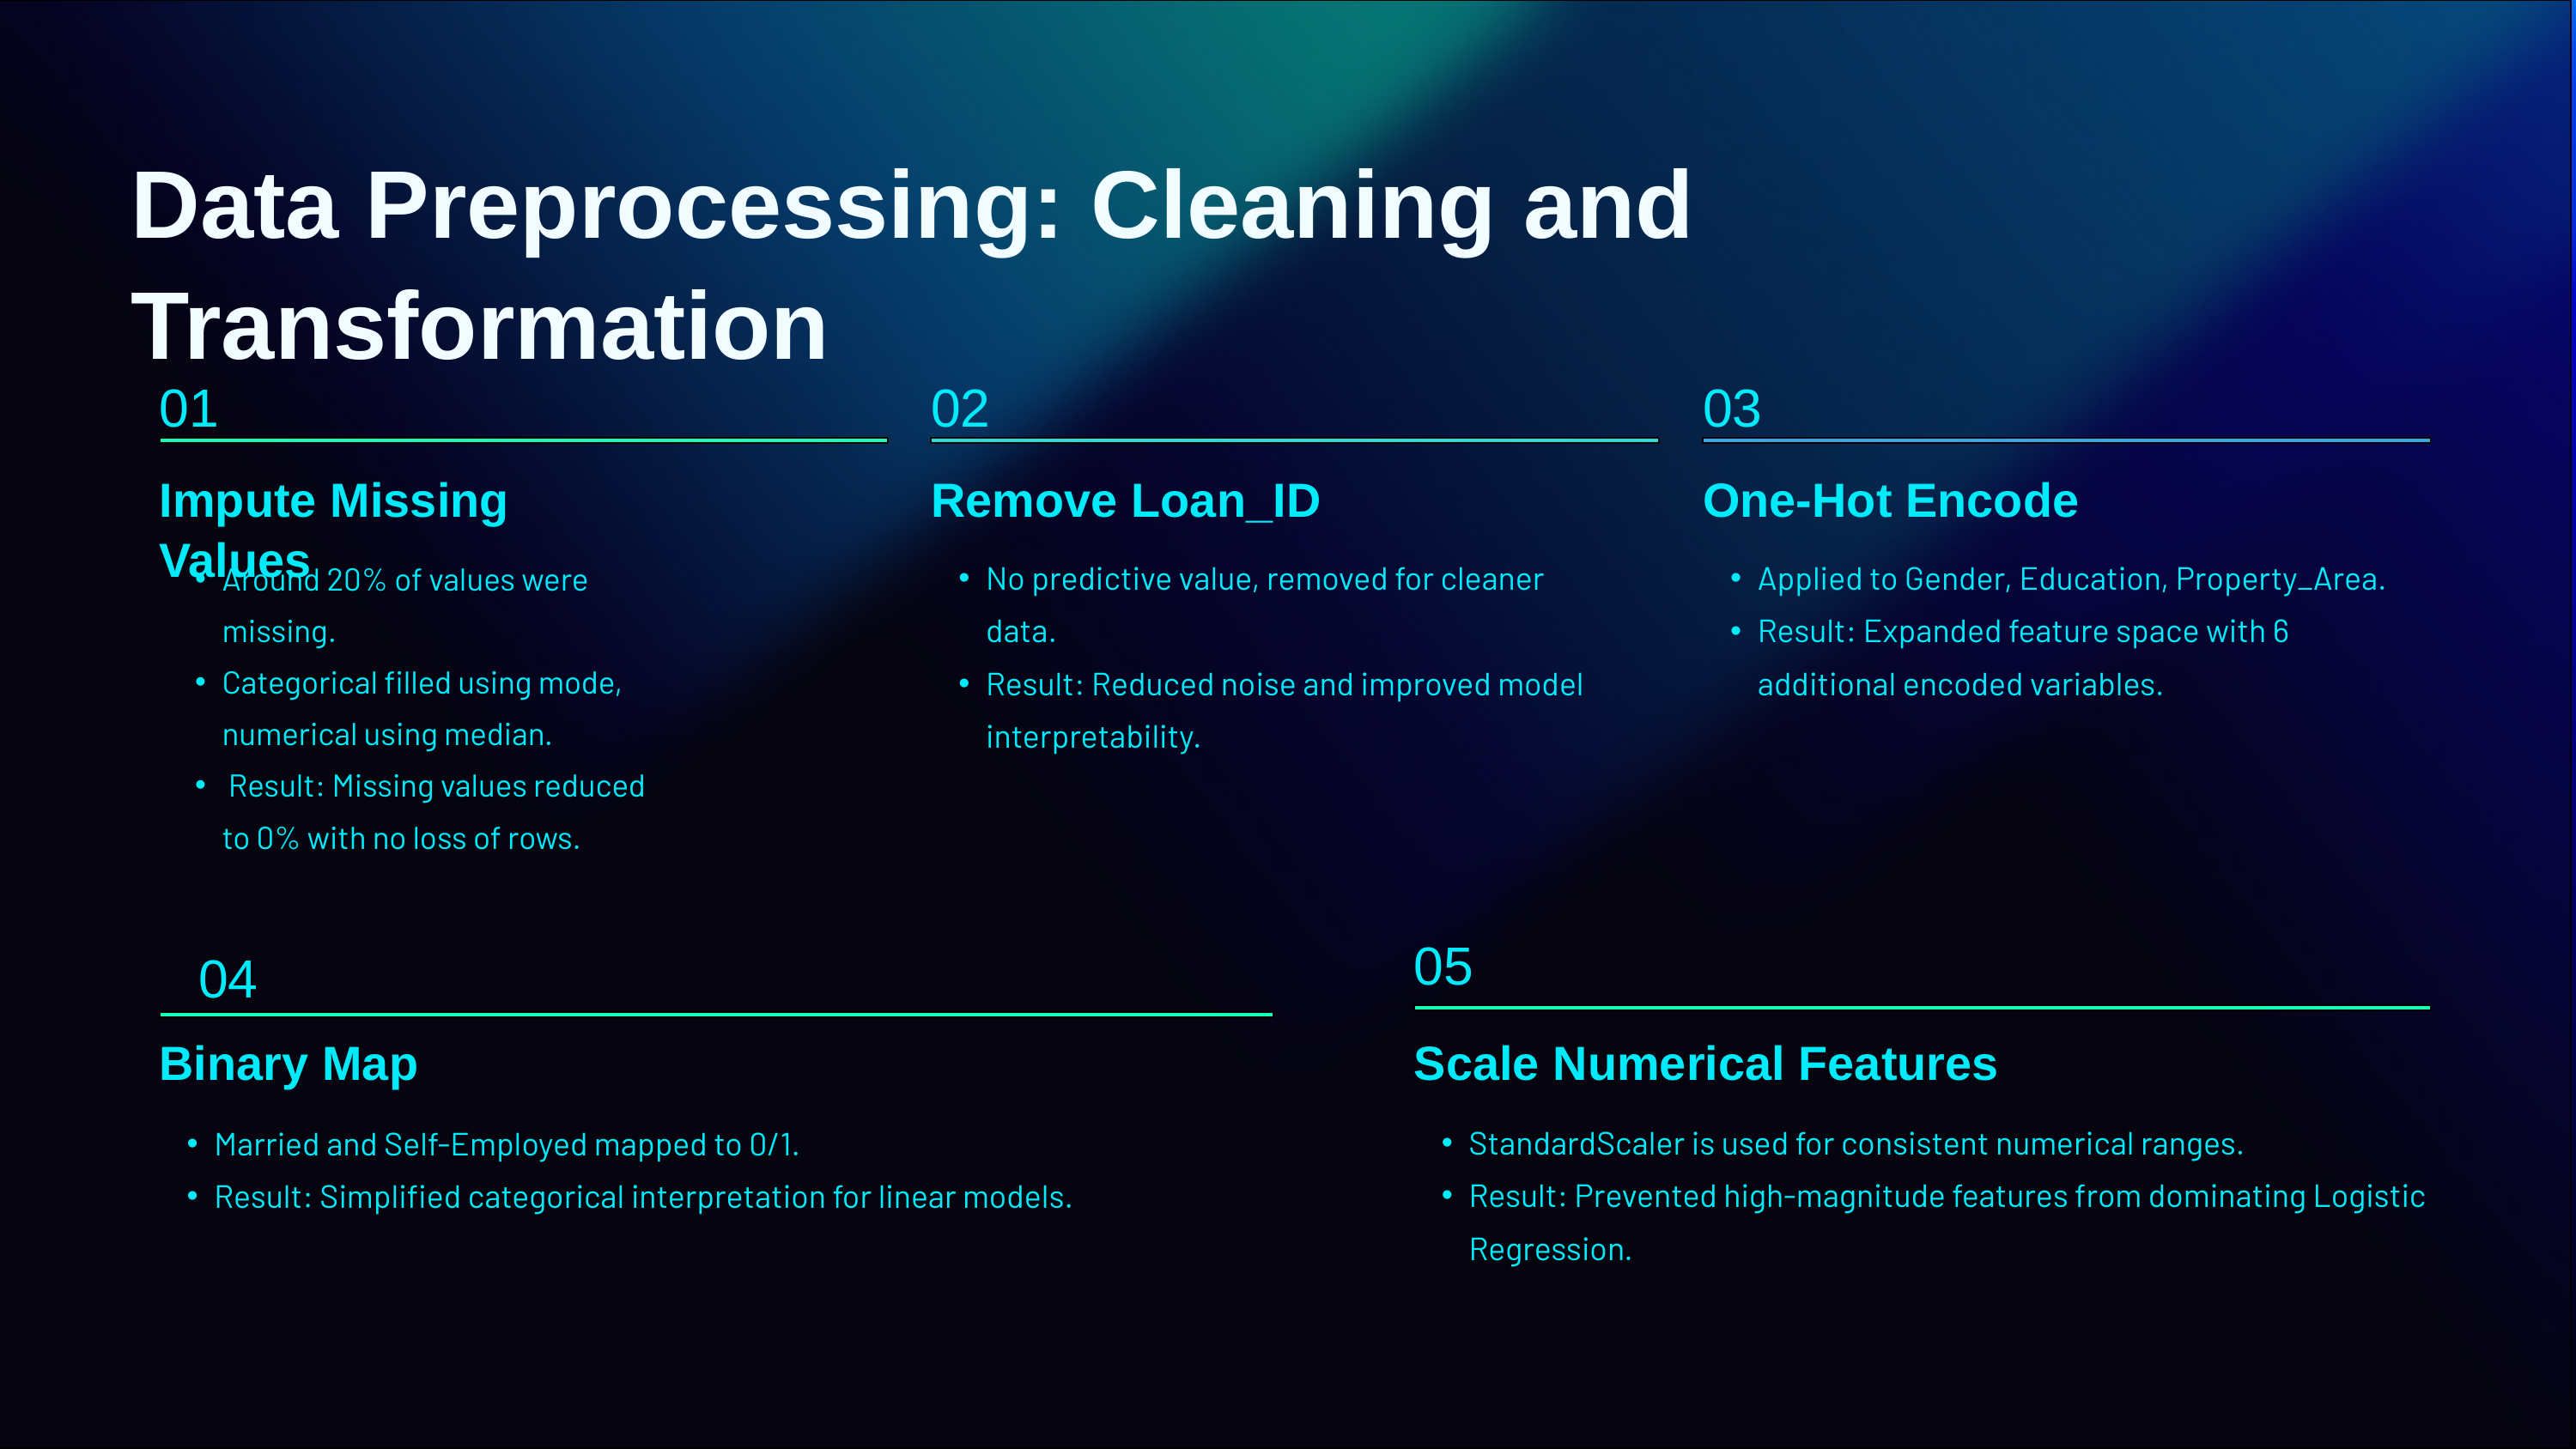

Data Preprocessing: Cleaning and Transformation
01
02
03

Impute Missing Values
Remove Loan_ID
One-Hot Encode
No predictive value, removed for cleaner data.
Result: Reduced noise and improved model interpretability.
Applied to Gender, Education, Property_Area.
Result: Expanded feature space with 6 additional encoded variables.
Around 20% of values were missing.
Categorical filled using mode, numerical using median.
 Result: Missing values reduced to 0% with no loss of rows.

05
04

Scale Numerical Features
Binary Map
StandardScaler is used for consistent numerical ranges.
Result: Prevented high-magnitude features from dominating Logistic Regression.
Married and Self-Employed mapped to 0/1.
Result: Simplified categorical interpretation for linear models.